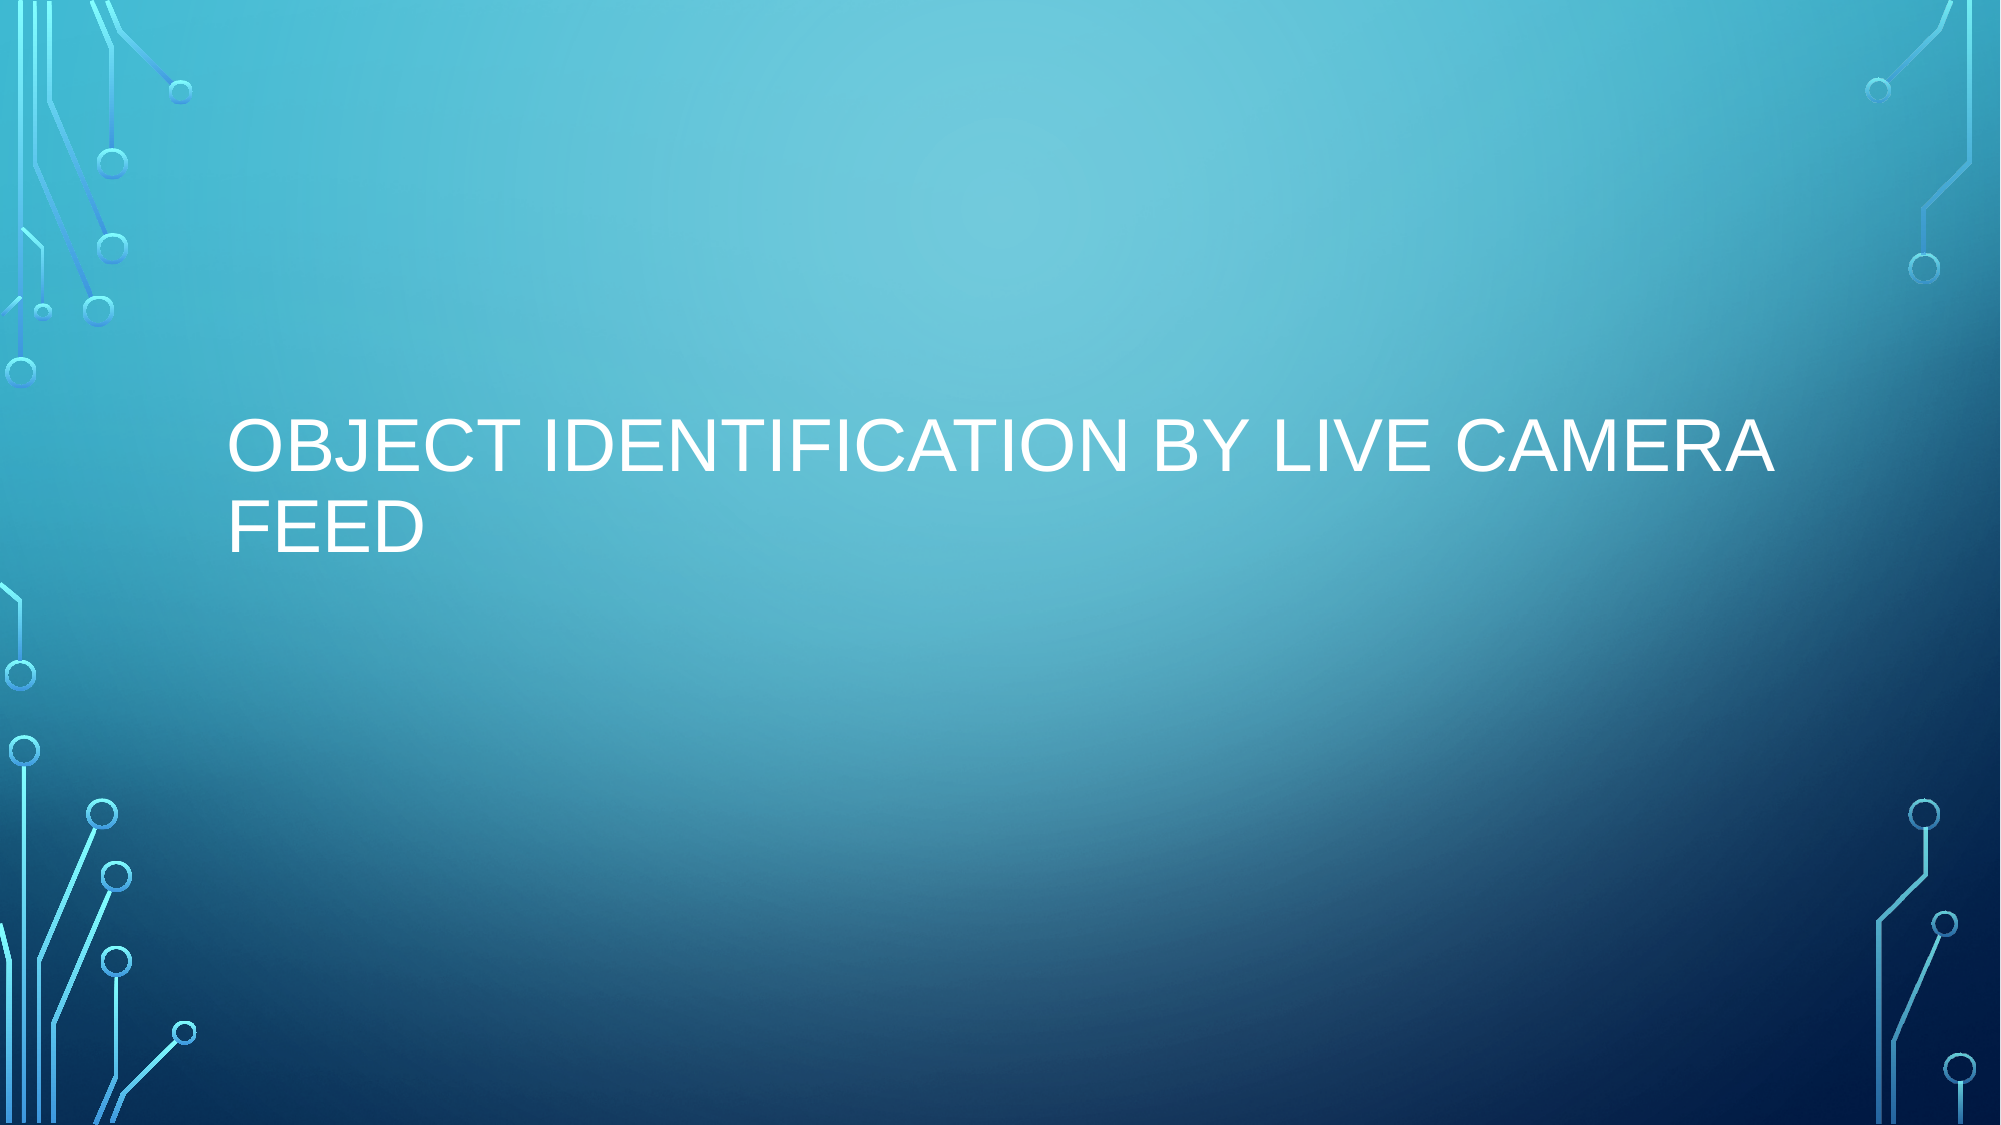

# object Identification by live camera feed